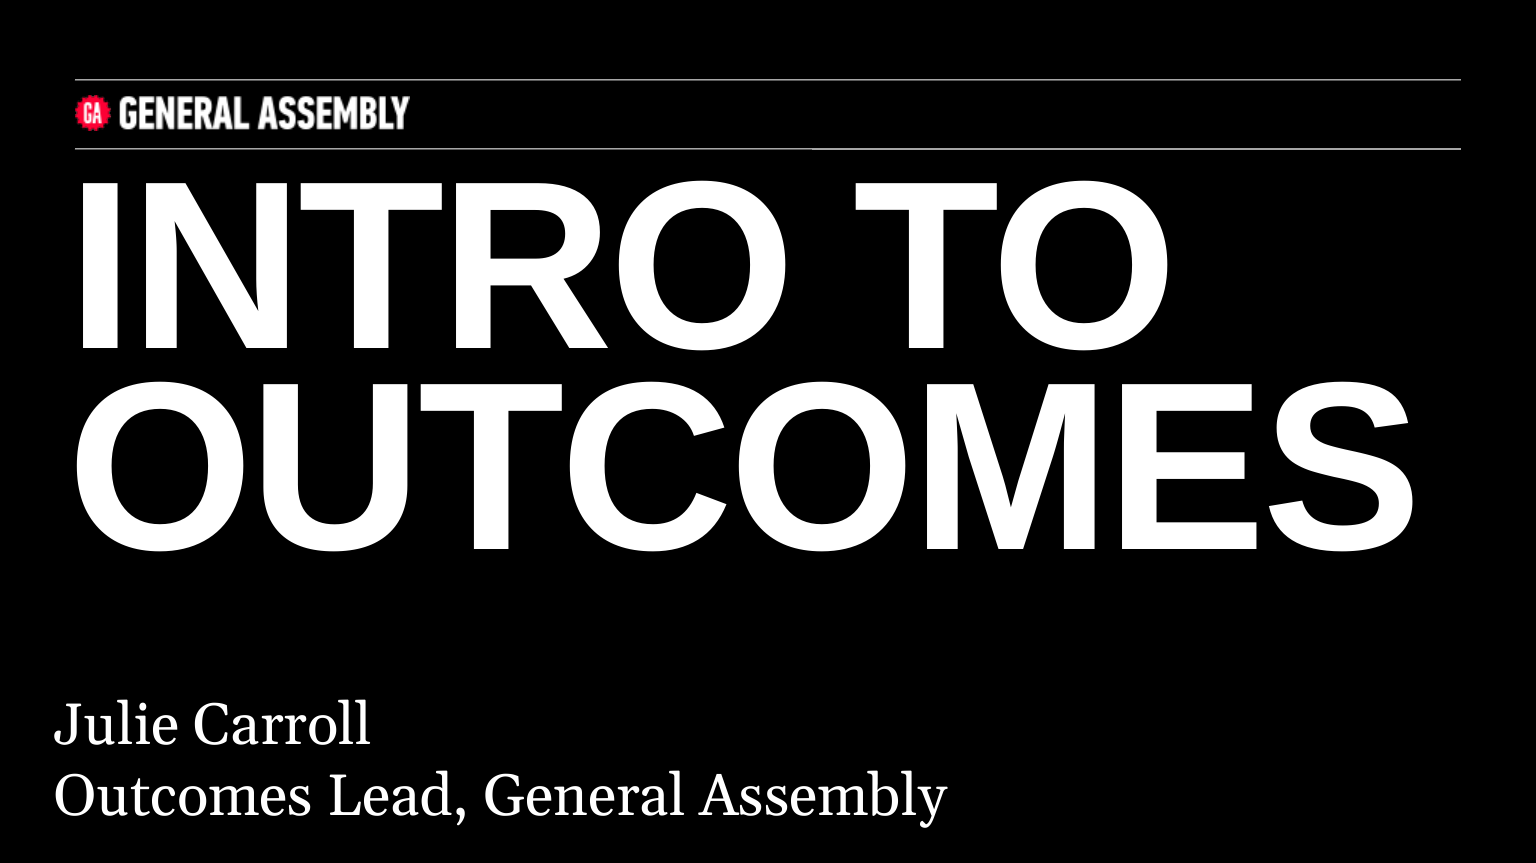

# Intro to outcomes
Julie Carroll
Outcomes Lead, General Assembly